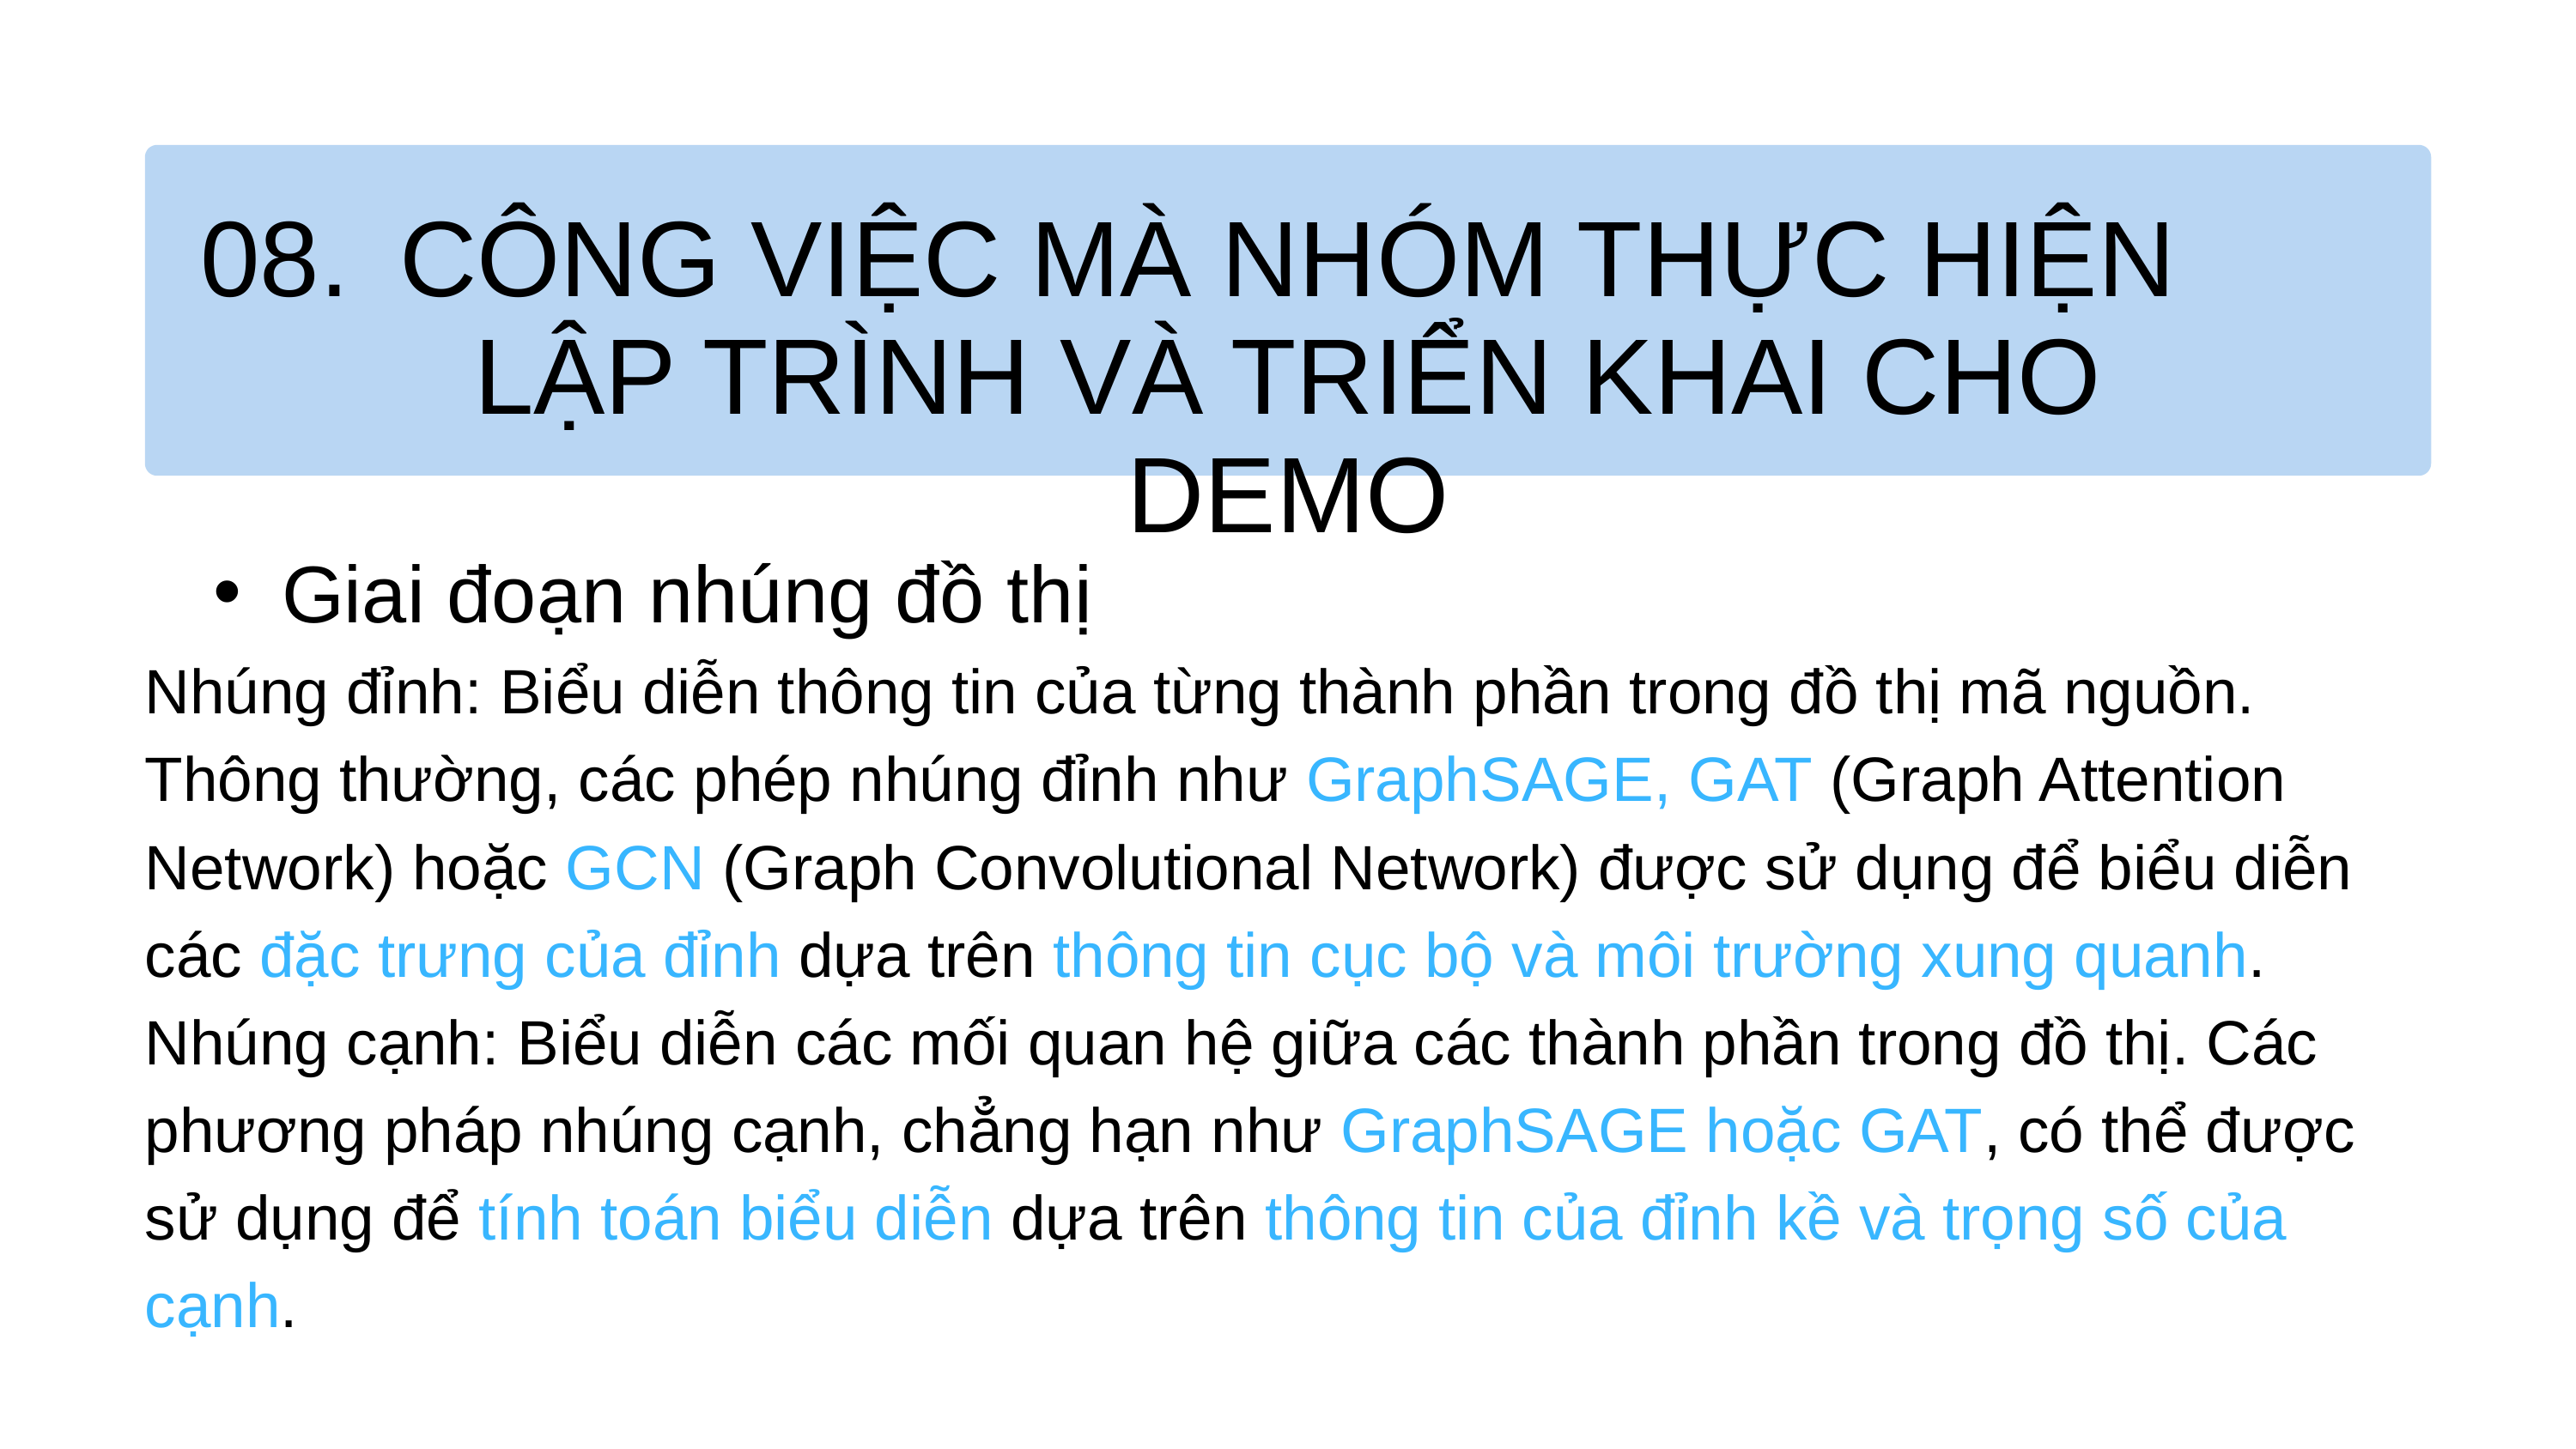

08.
CÔNG VIỆC MÀ NHÓM THỰC HIỆN LẬP TRÌNH VÀ TRIỂN KHAI CHO DEMO
Giai đoạn nhúng đồ thị
Nhúng đỉnh: Biểu diễn thông tin của từng thành phần trong đồ thị mã nguồn. Thông thường, các phép nhúng đỉnh như GraphSAGE, GAT (Graph Attention Network) hoặc GCN (Graph Convolutional Network) được sử dụng để biểu diễn các đặc trưng của đỉnh dựa trên thông tin cục bộ và môi trường xung quanh.
Nhúng cạnh: Biểu diễn các mối quan hệ giữa các thành phần trong đồ thị. Các phương pháp nhúng cạnh, chẳng hạn như GraphSAGE hoặc GAT, có thể được sử dụng để tính toán biểu diễn dựa trên thông tin của đỉnh kề và trọng số của cạnh.